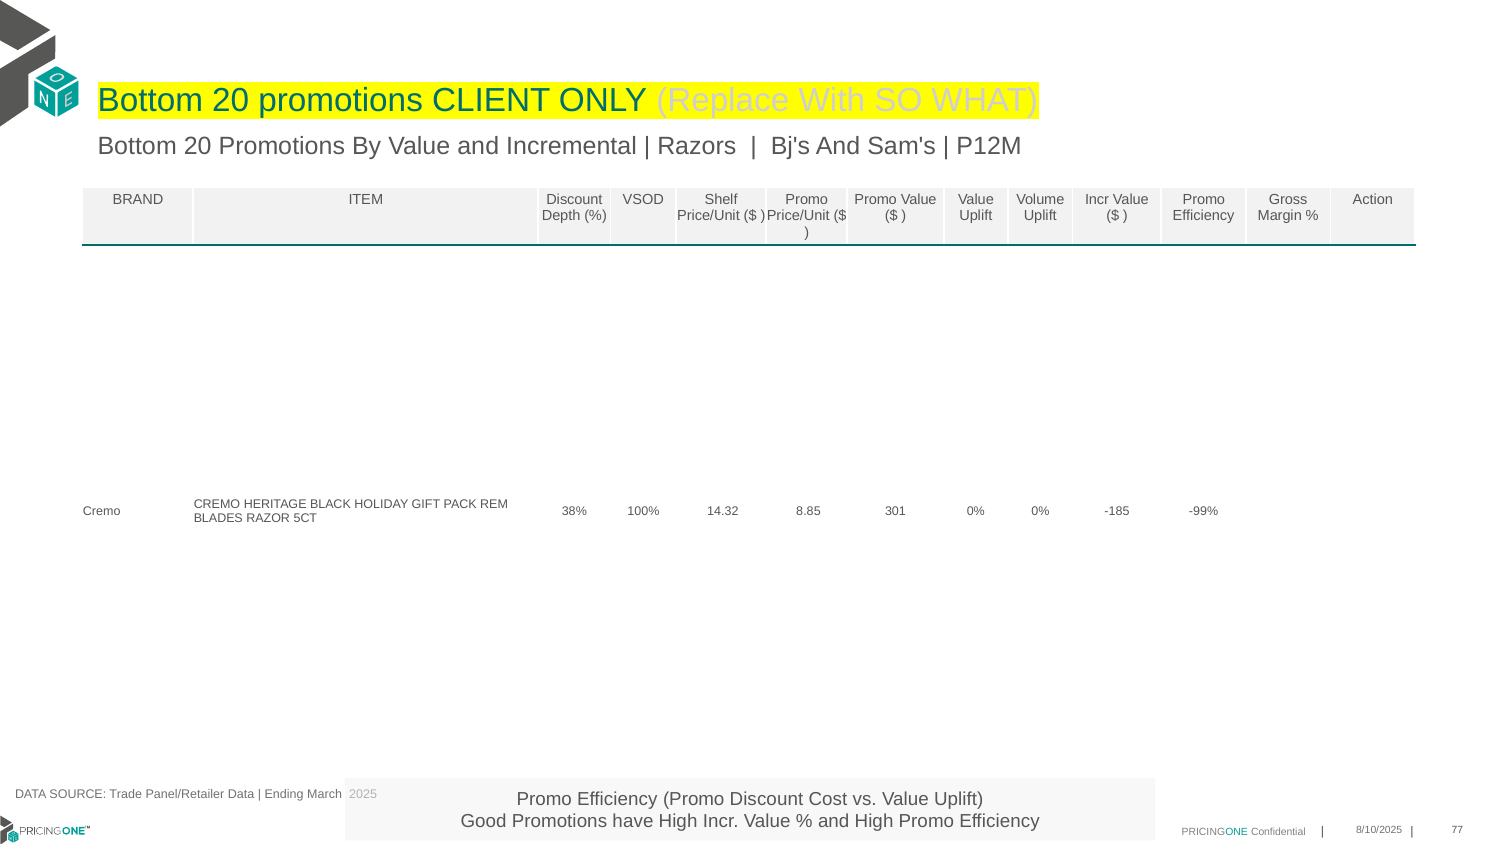

# Bottom 20 promotions CLIENT ONLY (Replace With SO WHAT)
Bottom 20 Promotions By Value and Incremental | Razors  |  Bj's And Sam's | P12M
| BRAND | ITEM | Discount Depth (%) | VSOD | Shelf Price/Unit ($ ) | Promo Price/Unit ($ ) | Promo Value ($ ) | Value Uplift | Volume Uplift | Incr Value ($ ) | Promo Efficiency | Gross Margin % | Action |
| --- | --- | --- | --- | --- | --- | --- | --- | --- | --- | --- | --- | --- |
| Cremo | CREMO HERITAGE BLACK HOLIDAY GIFT PACK REM BLADES RAZOR 5CT | 38% | 100% | 14.32 | 8.85 | 301 | 0% | 0% | -185 | -99% |  |  |
DATA SOURCE: Trade Panel/Retailer Data | Ending March  2025
Promo Efficiency (Promo Discount Cost vs. Value Uplift)
Good Promotions have High Incr. Value % and High Promo Efficiency

8/10/2025
77